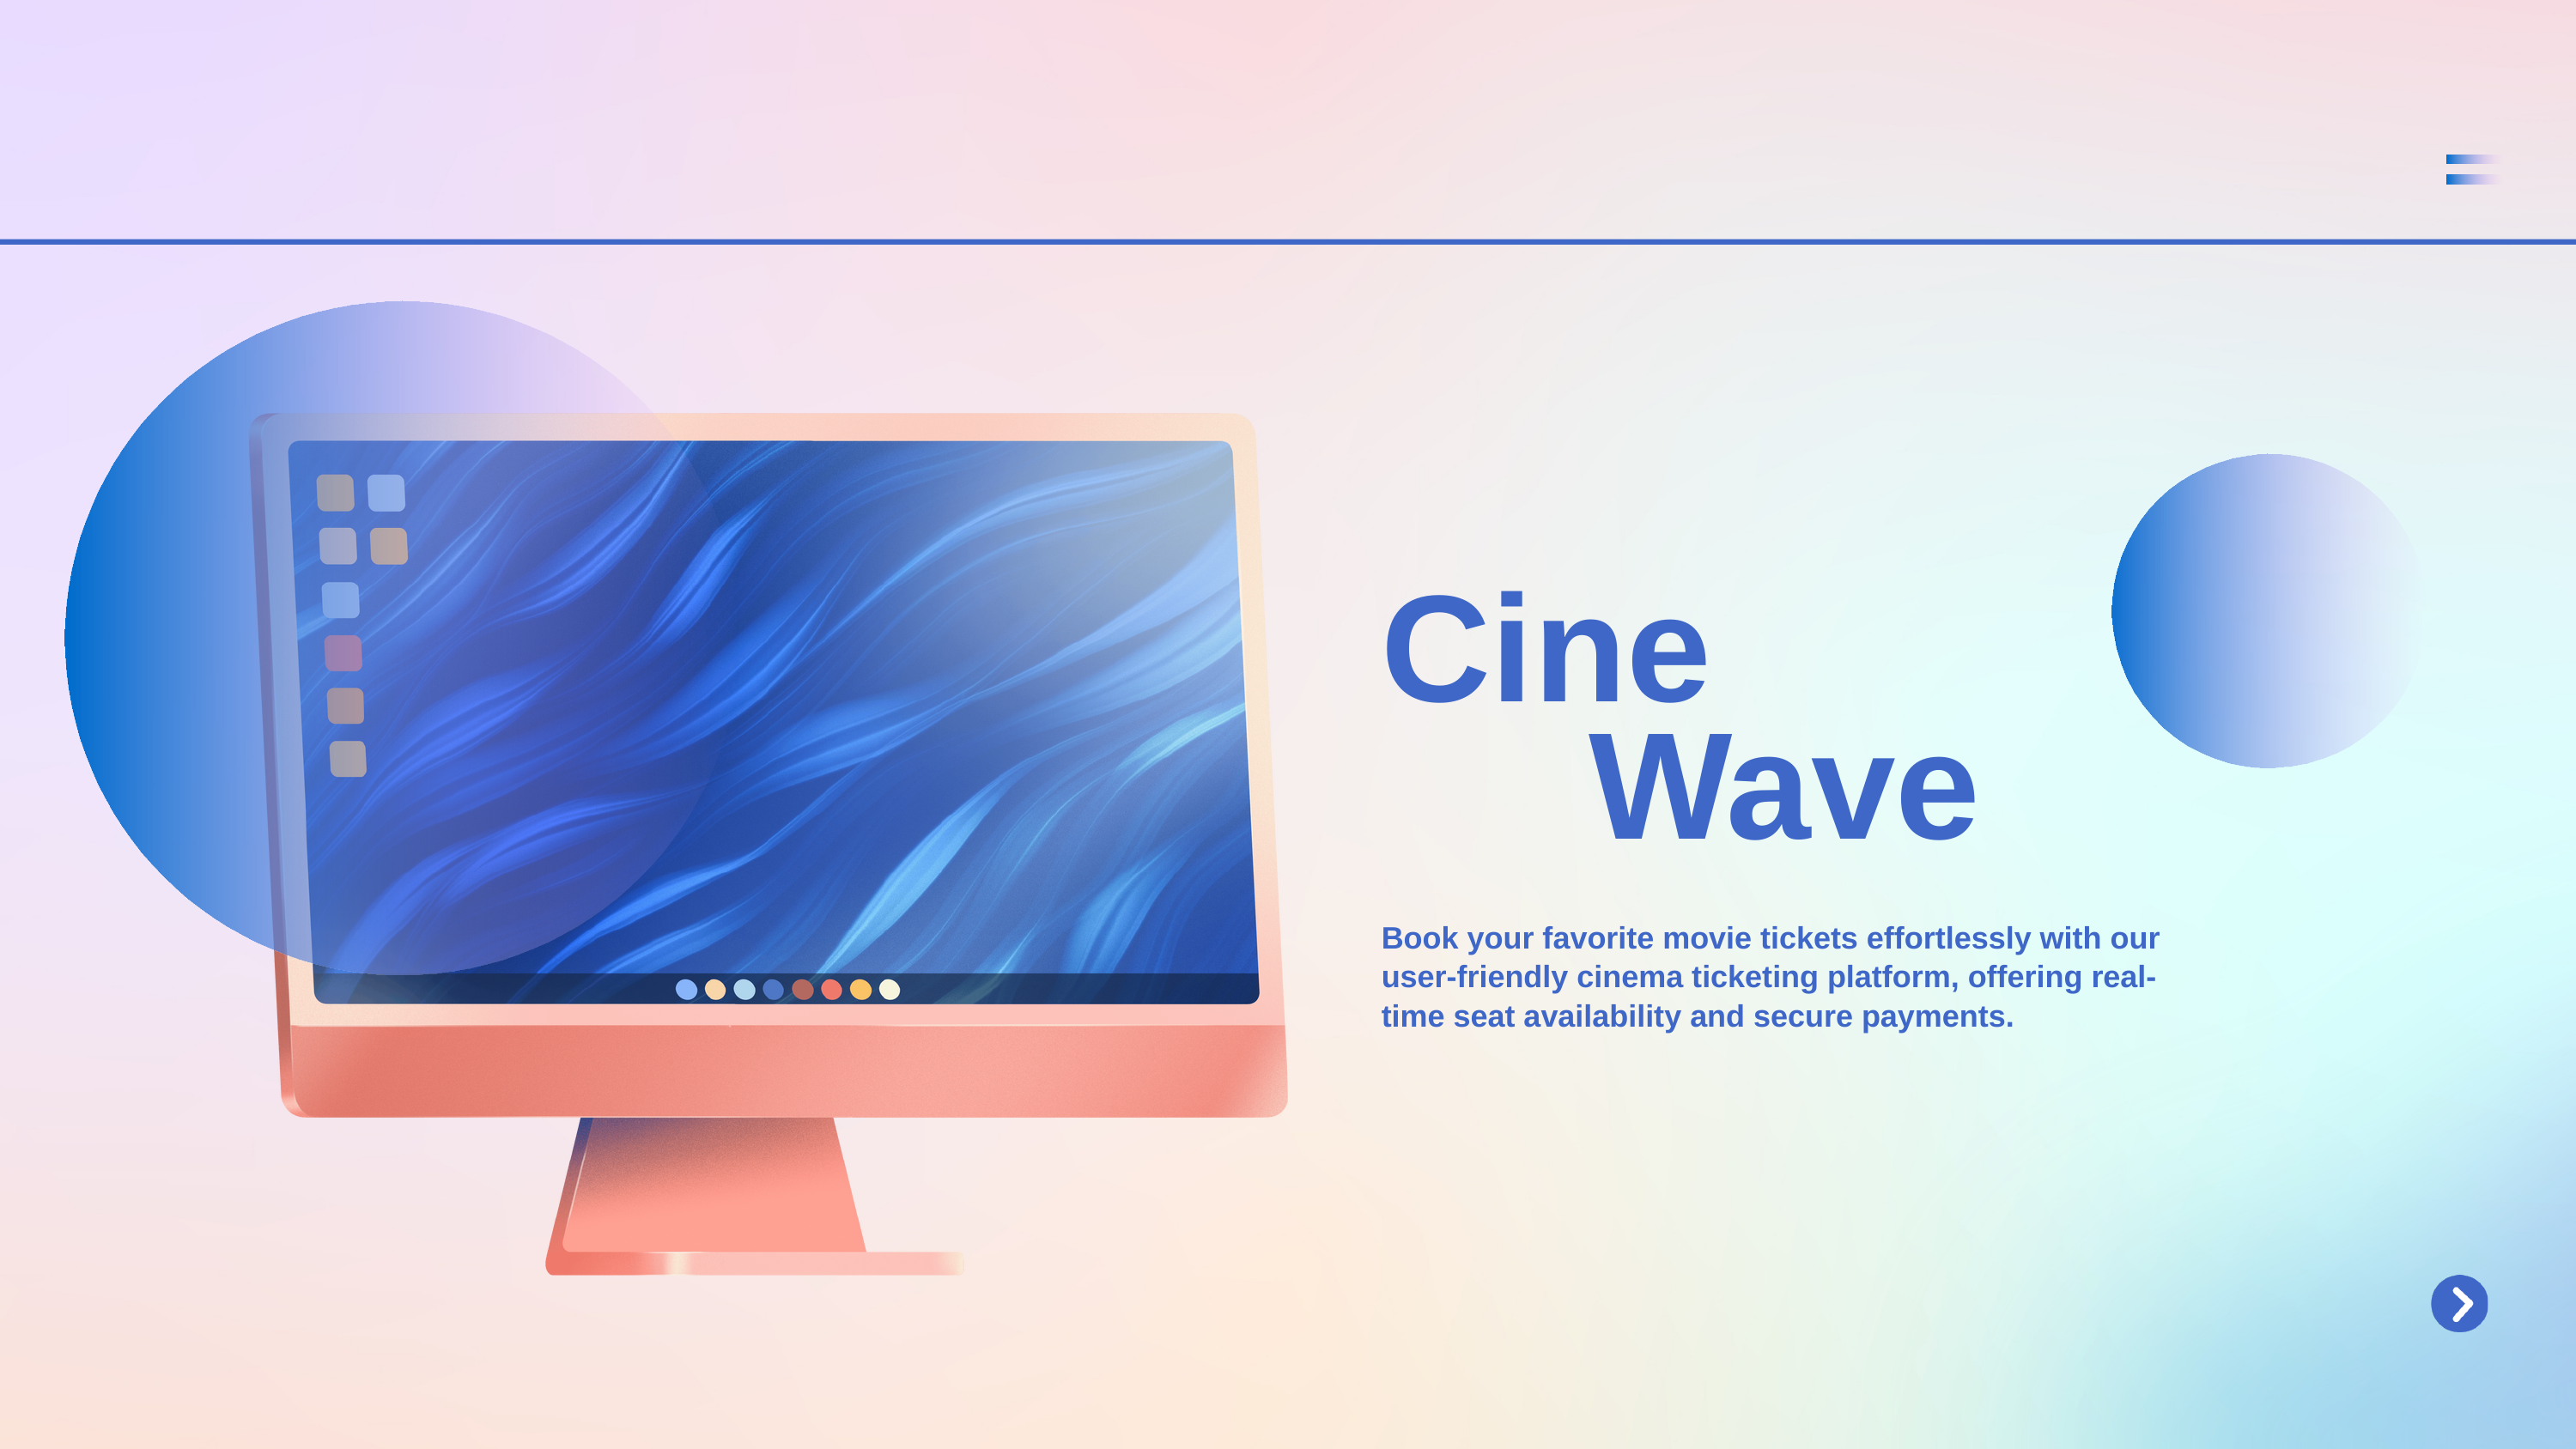

Cine
Wave

Book your favorite movie tickets effortlessly with our user-friendly cinema ticketing platform, offering real-time seat availability and secure payments.